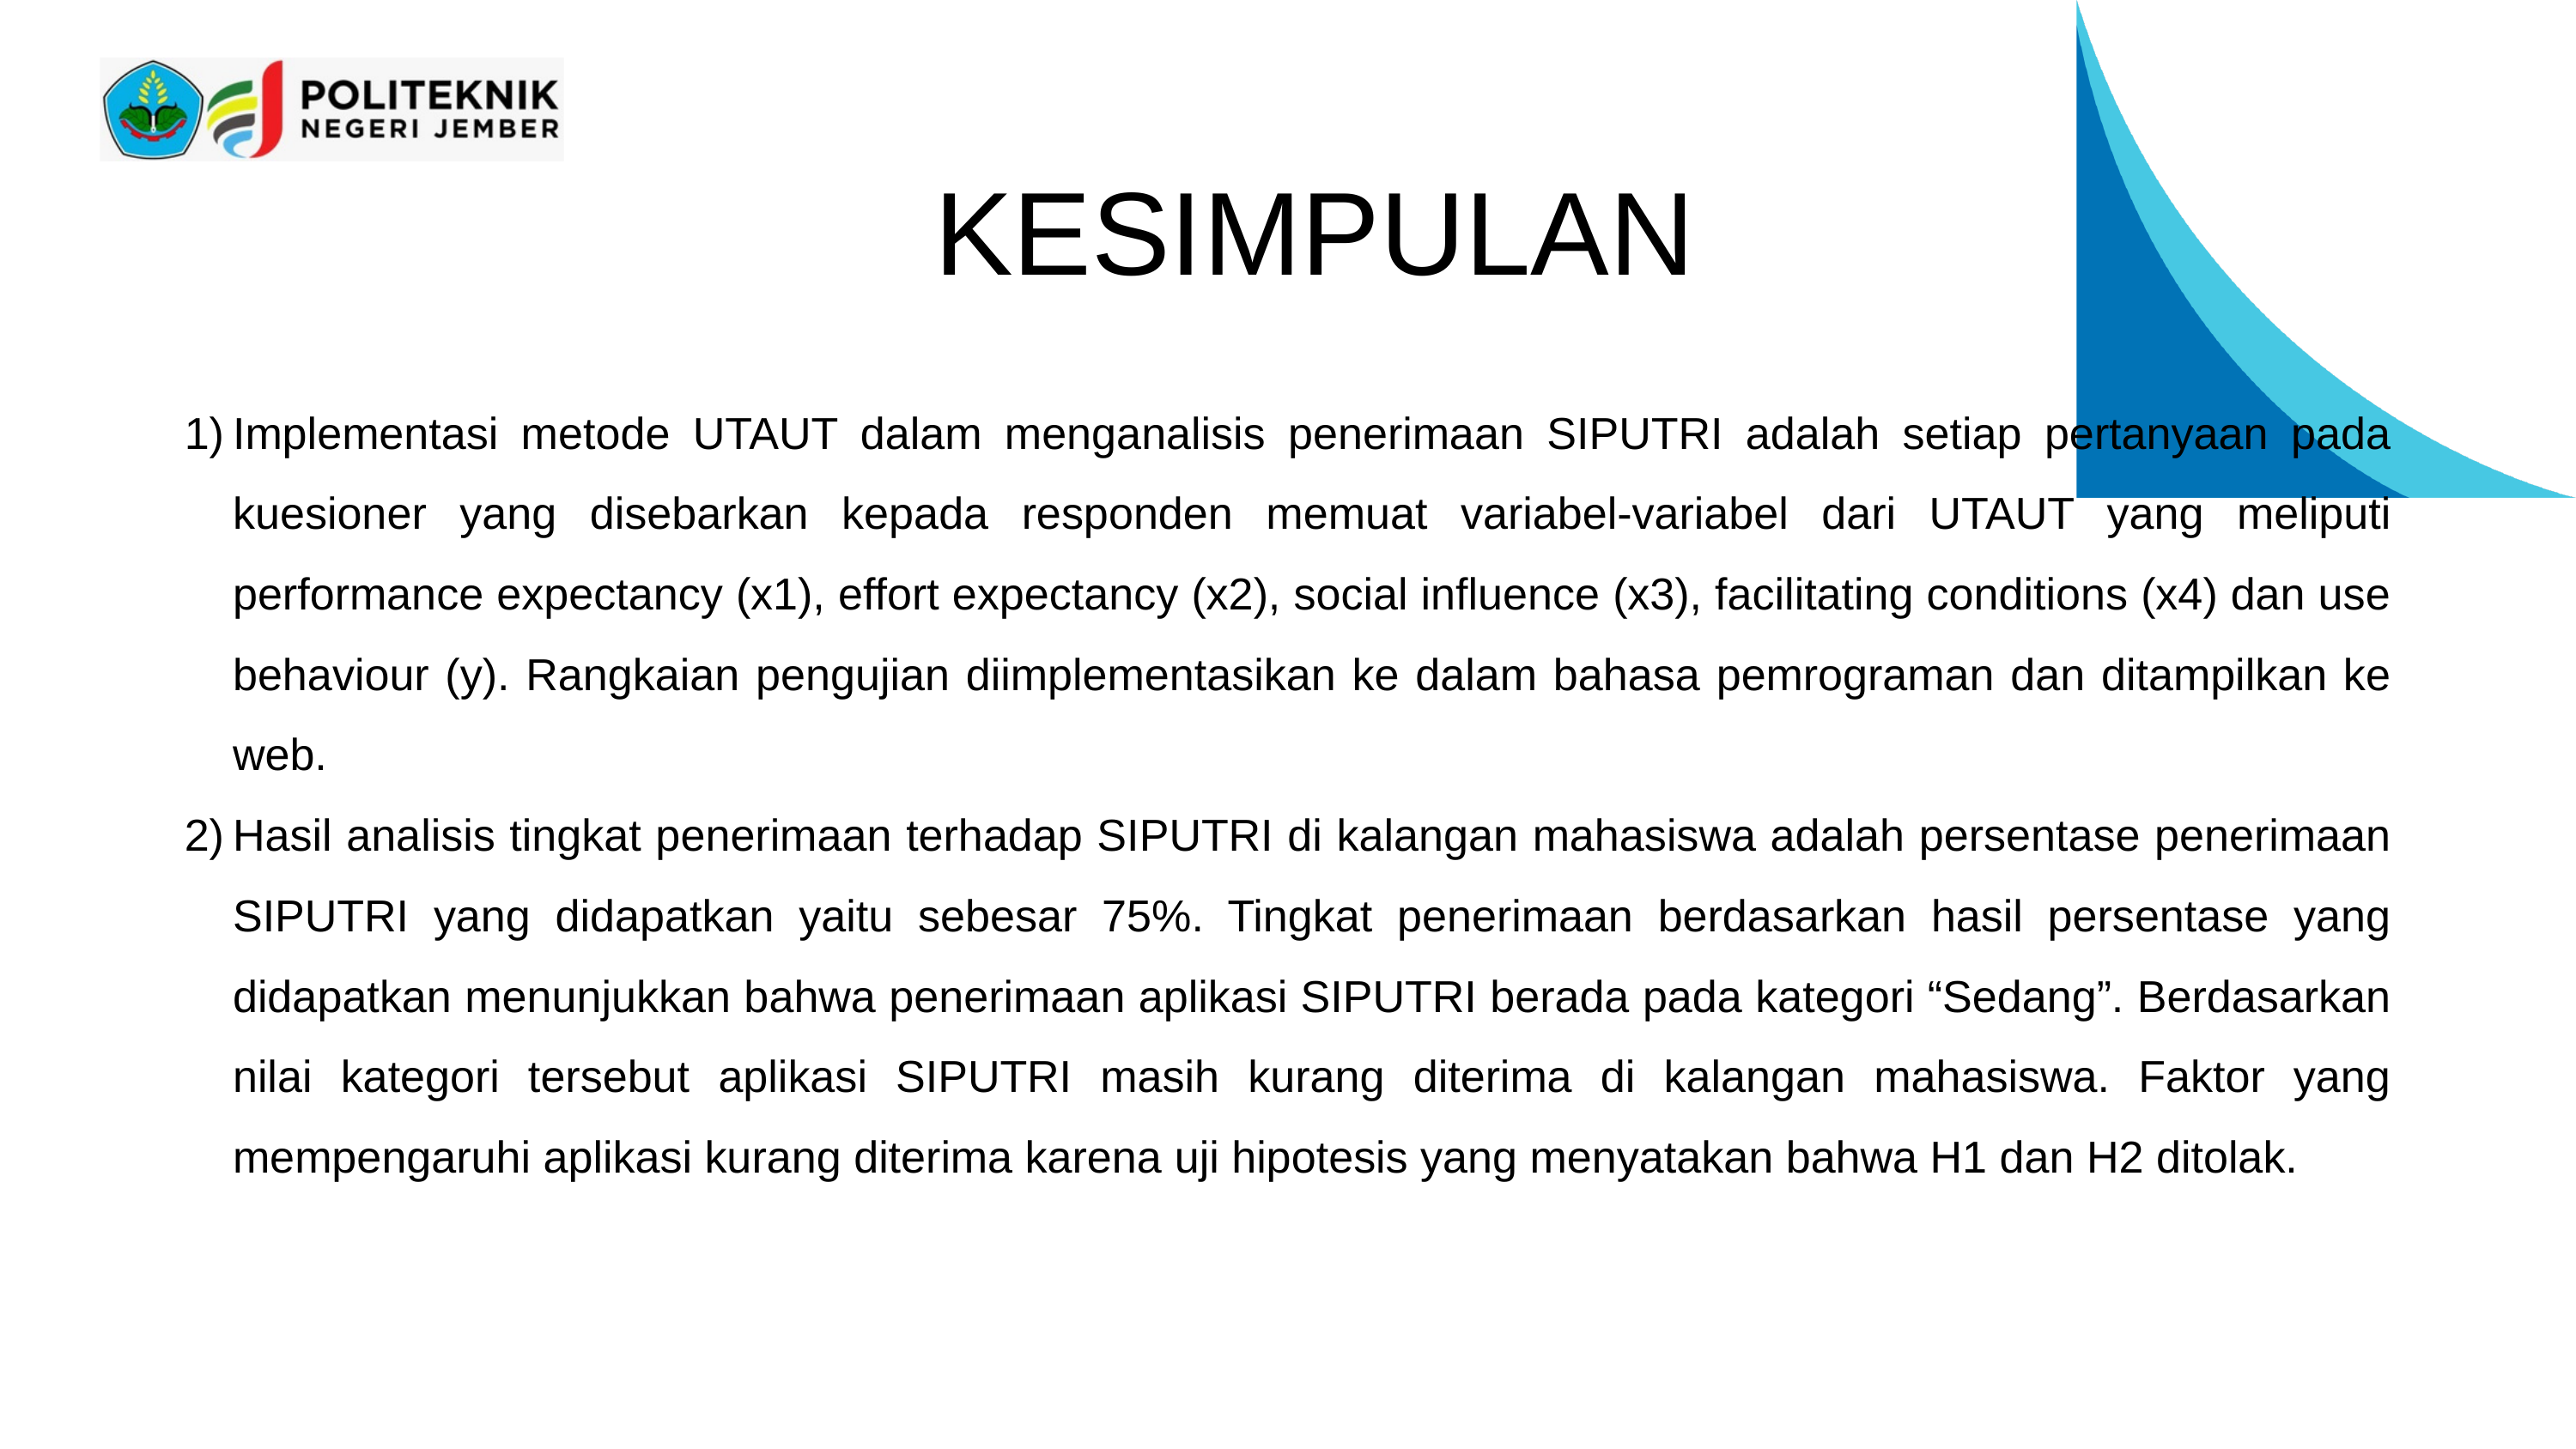

KESIMPULAN
Implementasi metode UTAUT dalam menganalisis penerimaan SIPUTRI adalah setiap pertanyaan pada kuesioner yang disebarkan kepada responden memuat variabel-variabel dari UTAUT yang meliputi performance expectancy (x1), effort expectancy (x2), social influence (x3), facilitating conditions (x4) dan use behaviour (y). Rangkaian pengujian diimplementasikan ke dalam bahasa pemrograman dan ditampilkan ke web.
Hasil analisis tingkat penerimaan terhadap SIPUTRI di kalangan mahasiswa adalah persentase penerimaan SIPUTRI yang didapatkan yaitu sebesar 75%. Tingkat penerimaan berdasarkan hasil persentase yang didapatkan menunjukkan bahwa penerimaan aplikasi SIPUTRI berada pada kategori “Sedang”. Berdasarkan nilai kategori tersebut aplikasi SIPUTRI masih kurang diterima di kalangan mahasiswa. Faktor yang mempengaruhi aplikasi kurang diterima karena uji hipotesis yang menyatakan bahwa H1 dan H2 ditolak.